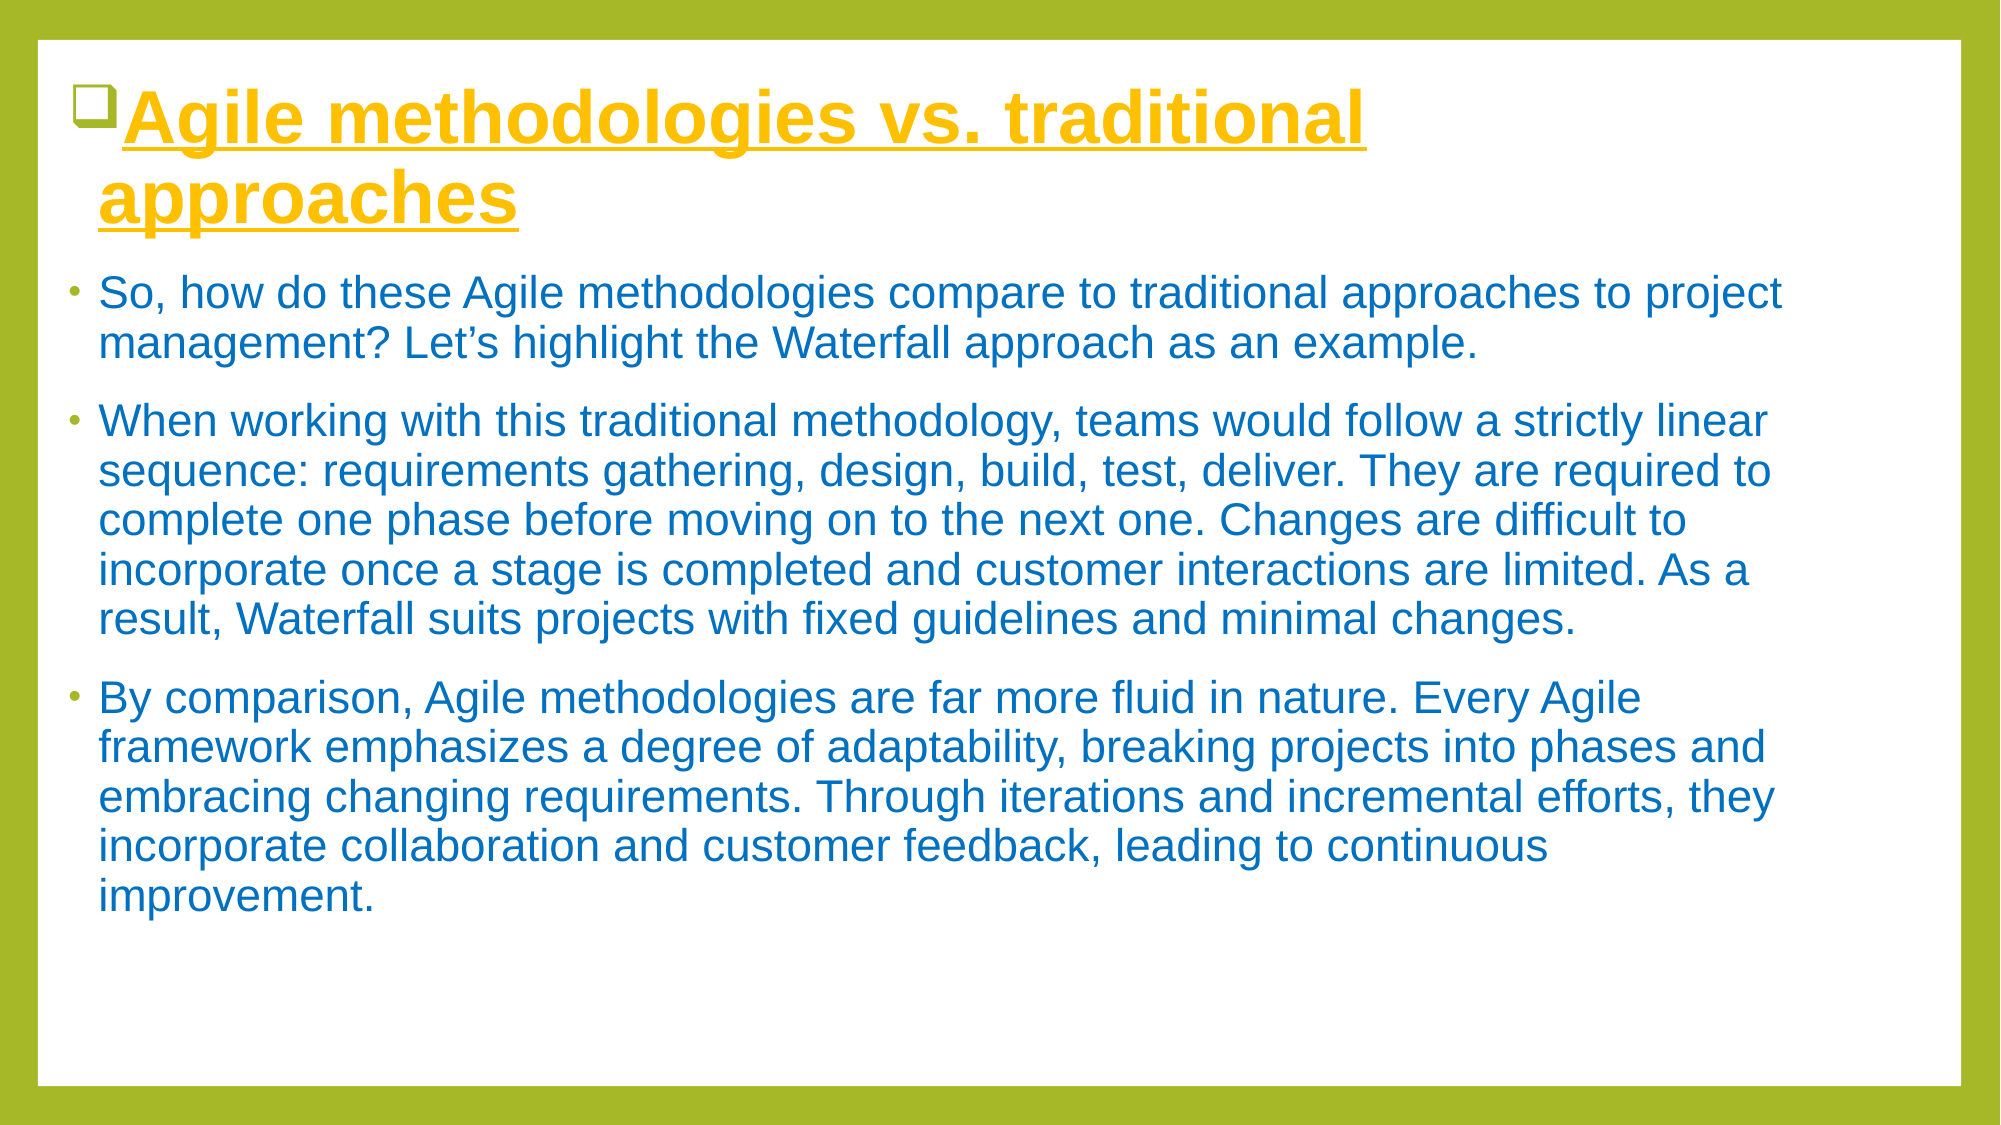

Agile methodologies vs. traditional approaches
So, how do these Agile methodologies compare to traditional approaches to project management? Let’s highlight the Waterfall approach as an example.
When working with this traditional methodology, teams would follow a strictly linear sequence: requirements gathering, design, build, test, deliver. They are required to complete one phase before moving on to the next one. Changes are difficult to incorporate once a stage is completed and customer interactions are limited. As a result, Waterfall suits projects with fixed guidelines and minimal changes.
By comparison, Agile methodologies are far more fluid in nature. Every Agile framework emphasizes a degree of adaptability, breaking projects into phases and embracing changing requirements. Through iterations and incremental efforts, they incorporate collaboration and customer feedback, leading to continuous improvement.